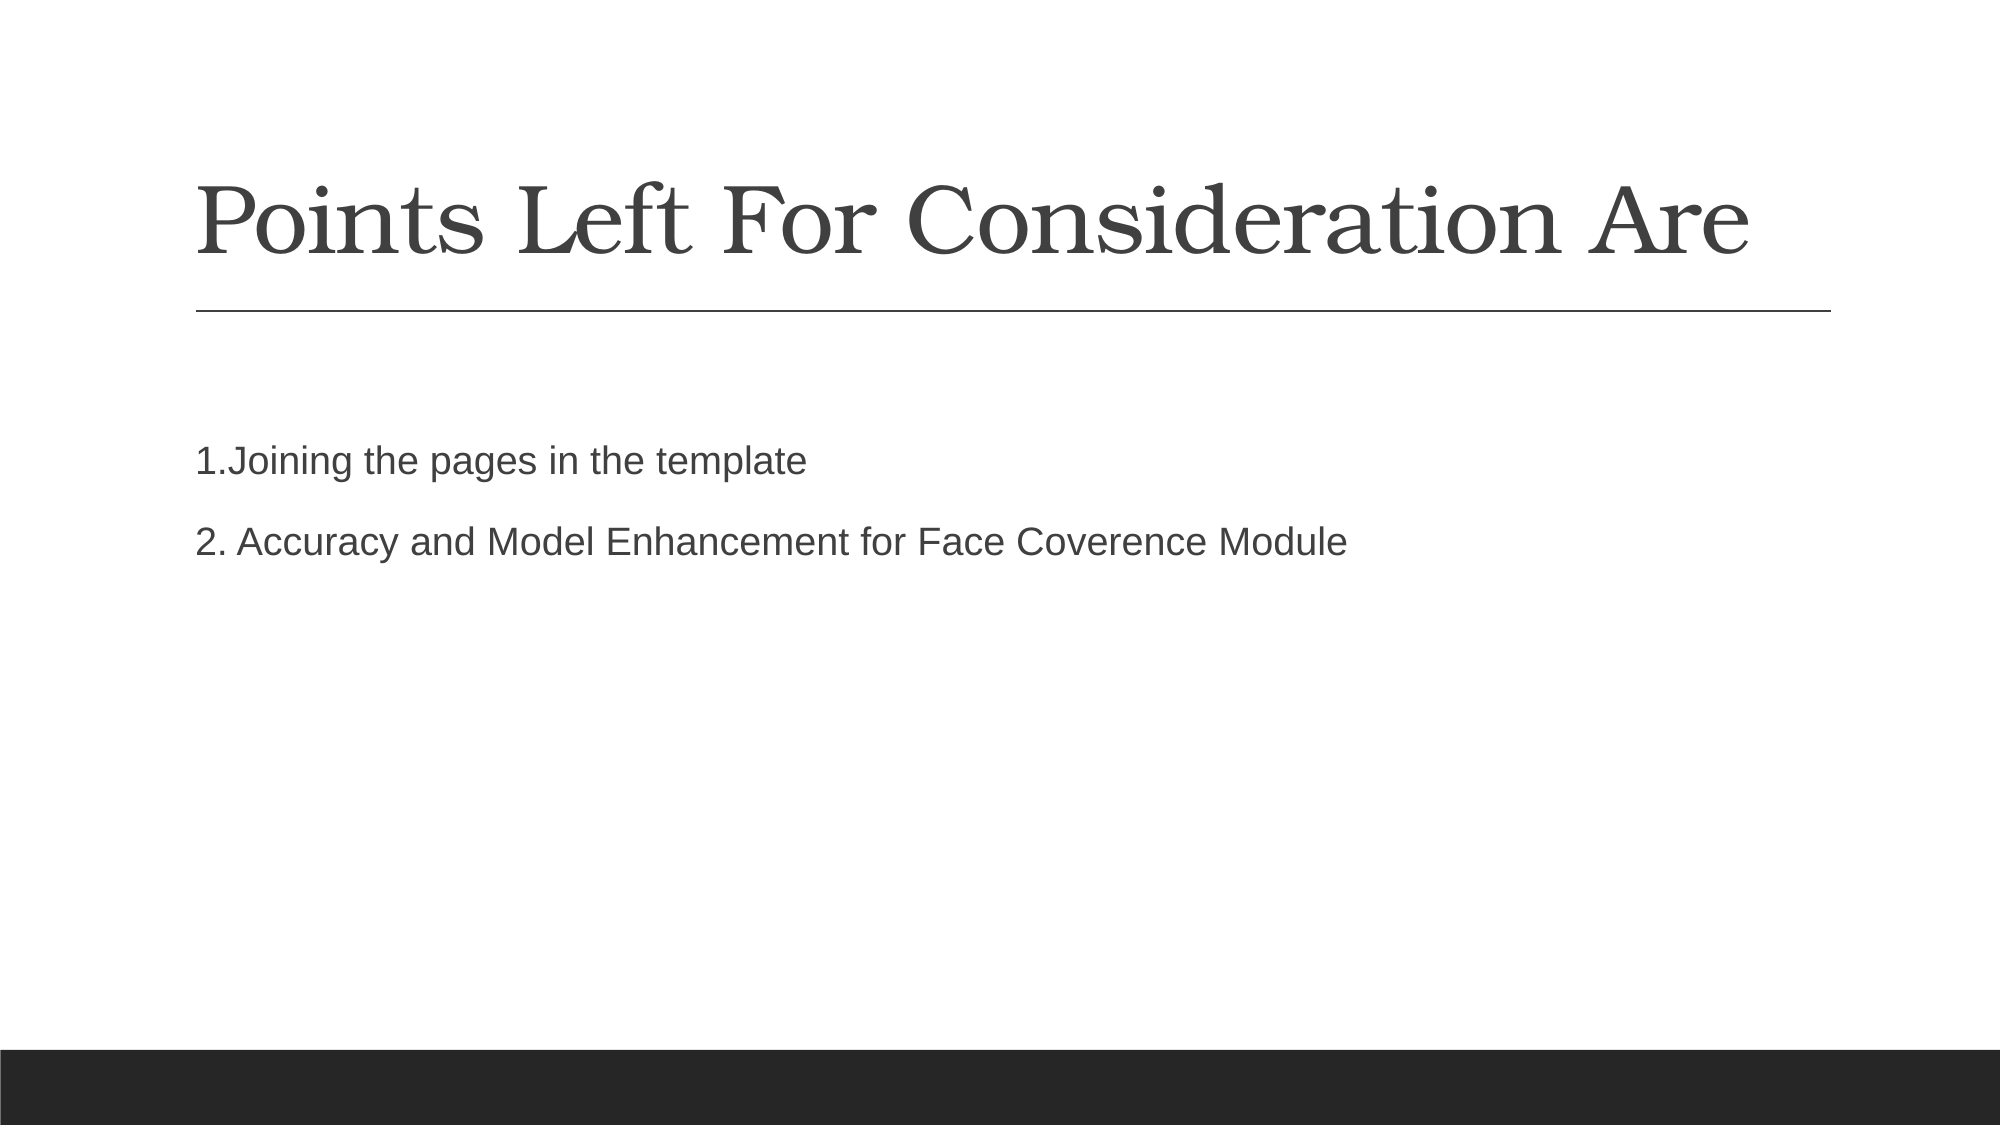

# Points Left For Consideration Are

1.Joining the pages in the template
2. Accuracy and Model Enhancement for Face Coverence Module